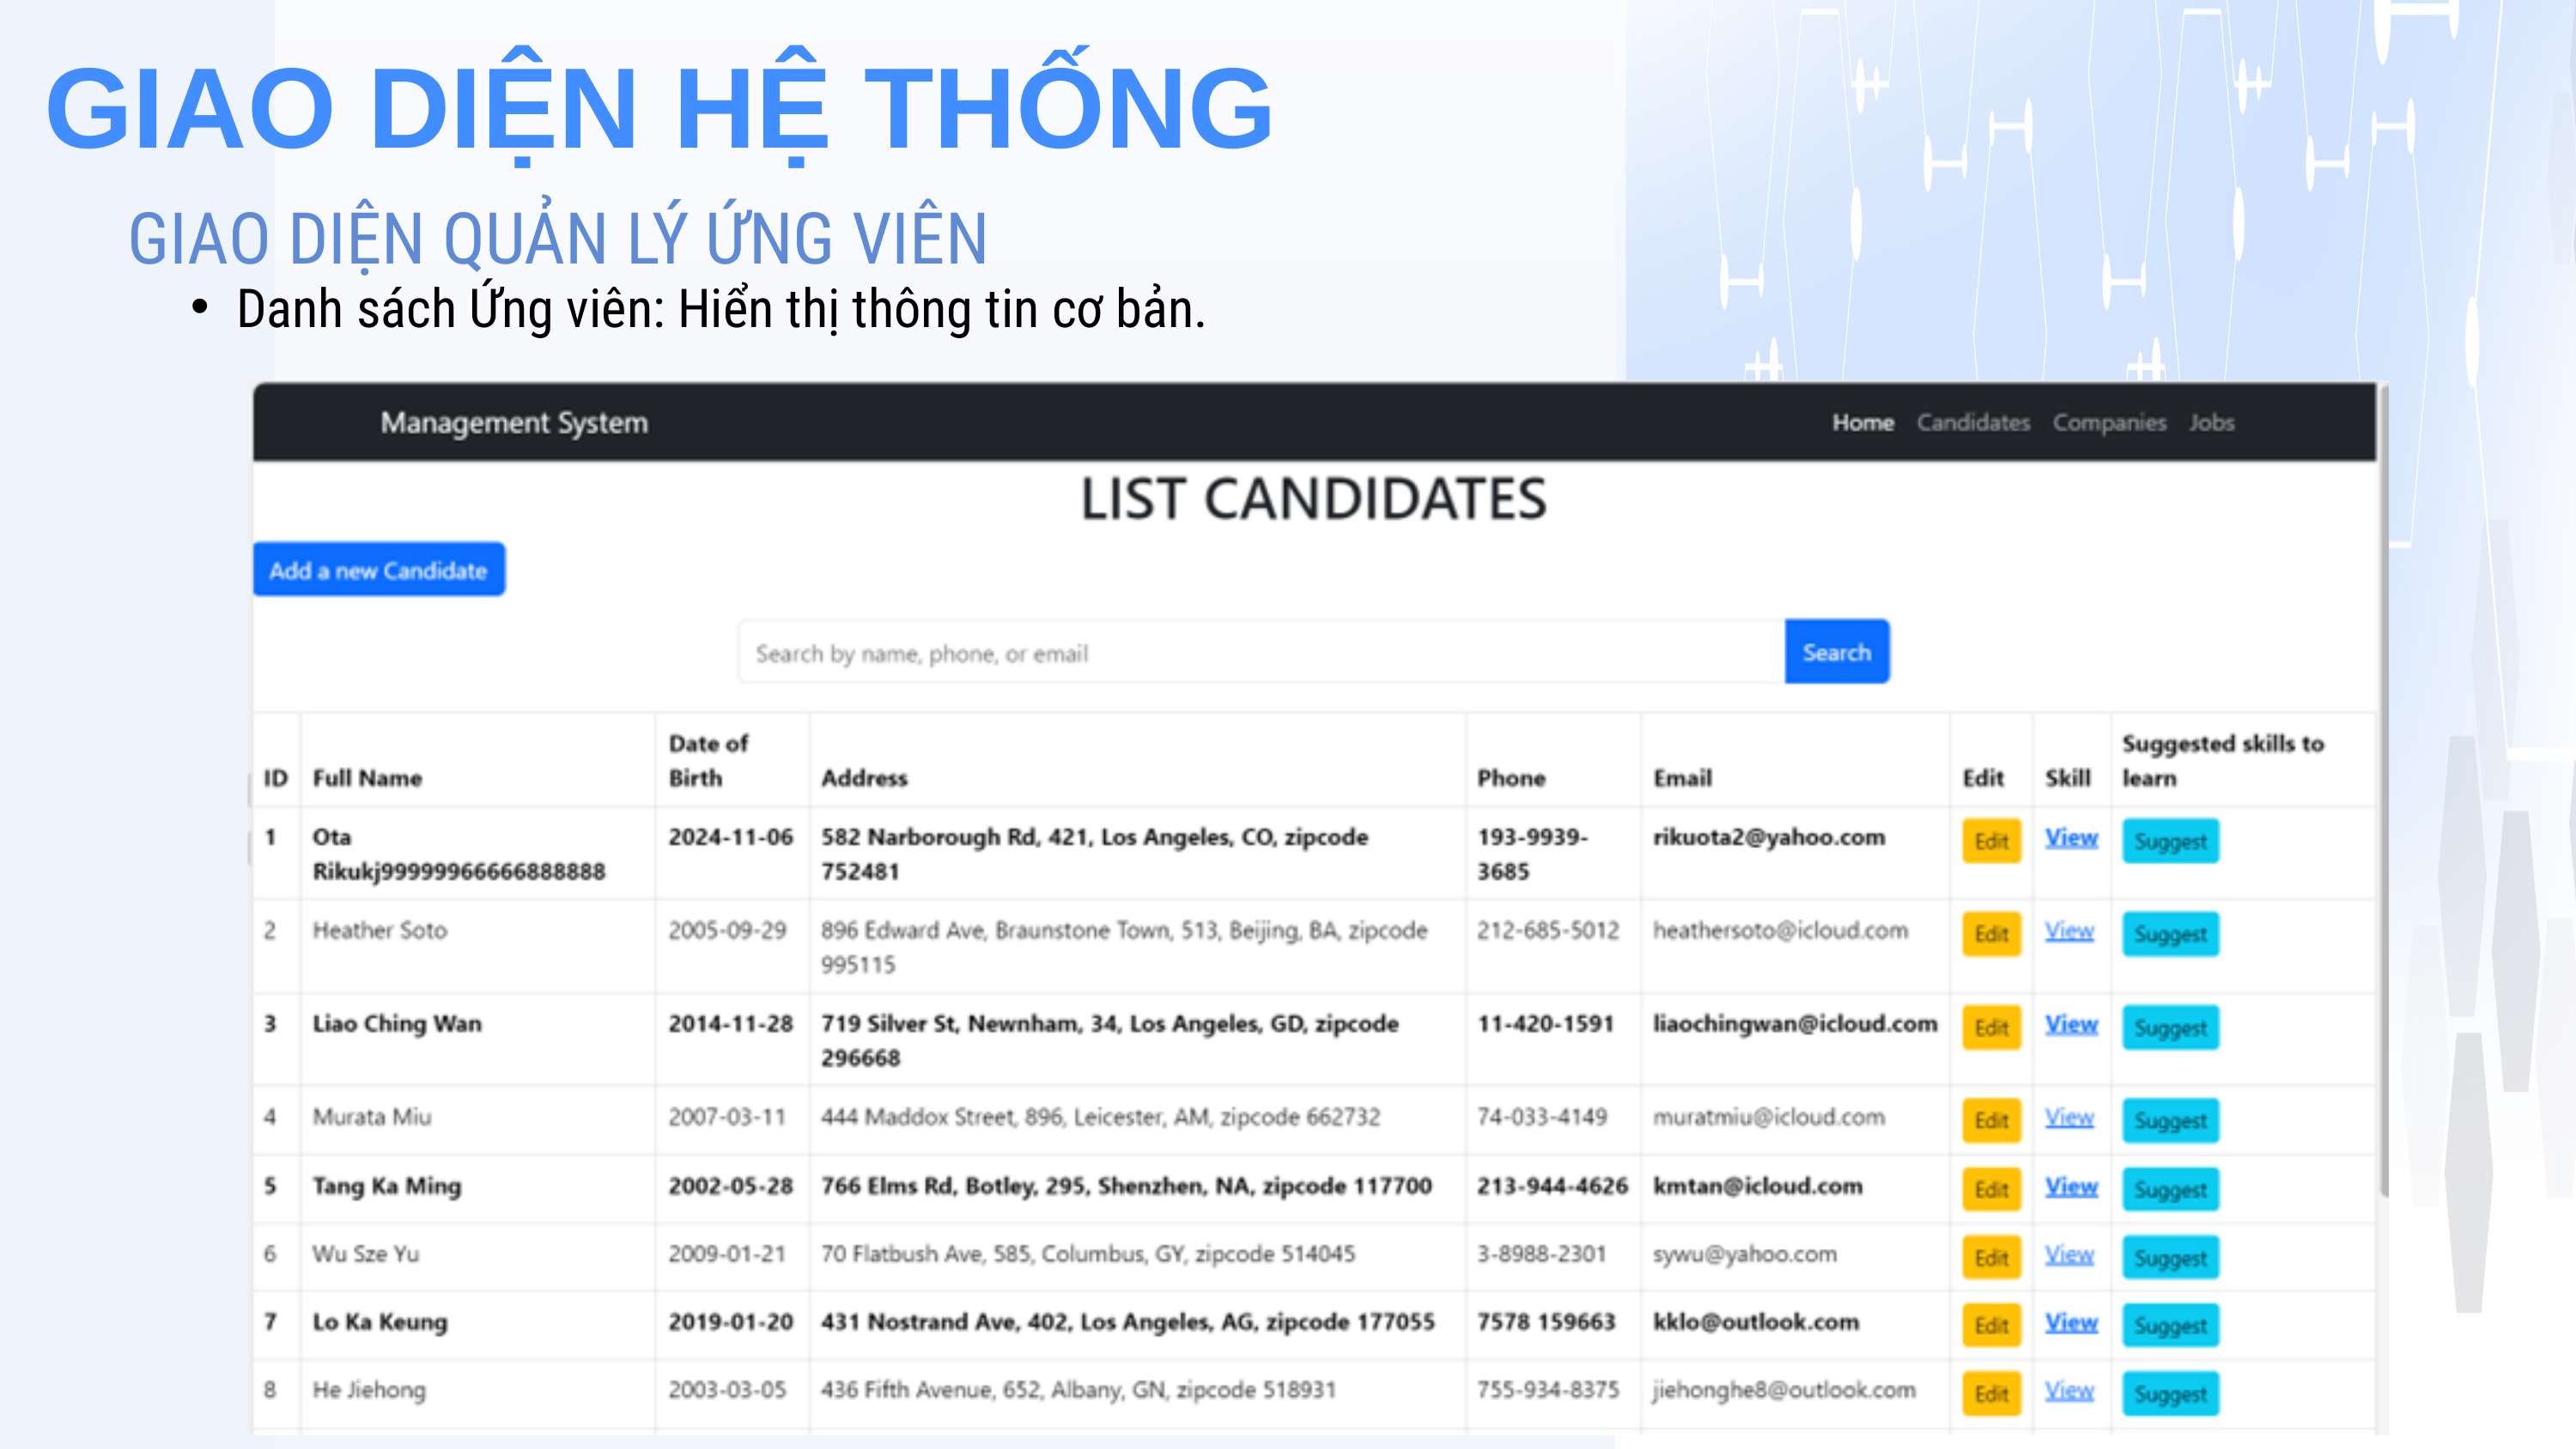

GIAO DIỆN HỆ THỐNG
GIAO DIỆN QUẢN LÝ ỨNG VIÊN
Danh sách Ứng viên: Hiển thị thông tin cơ bản.